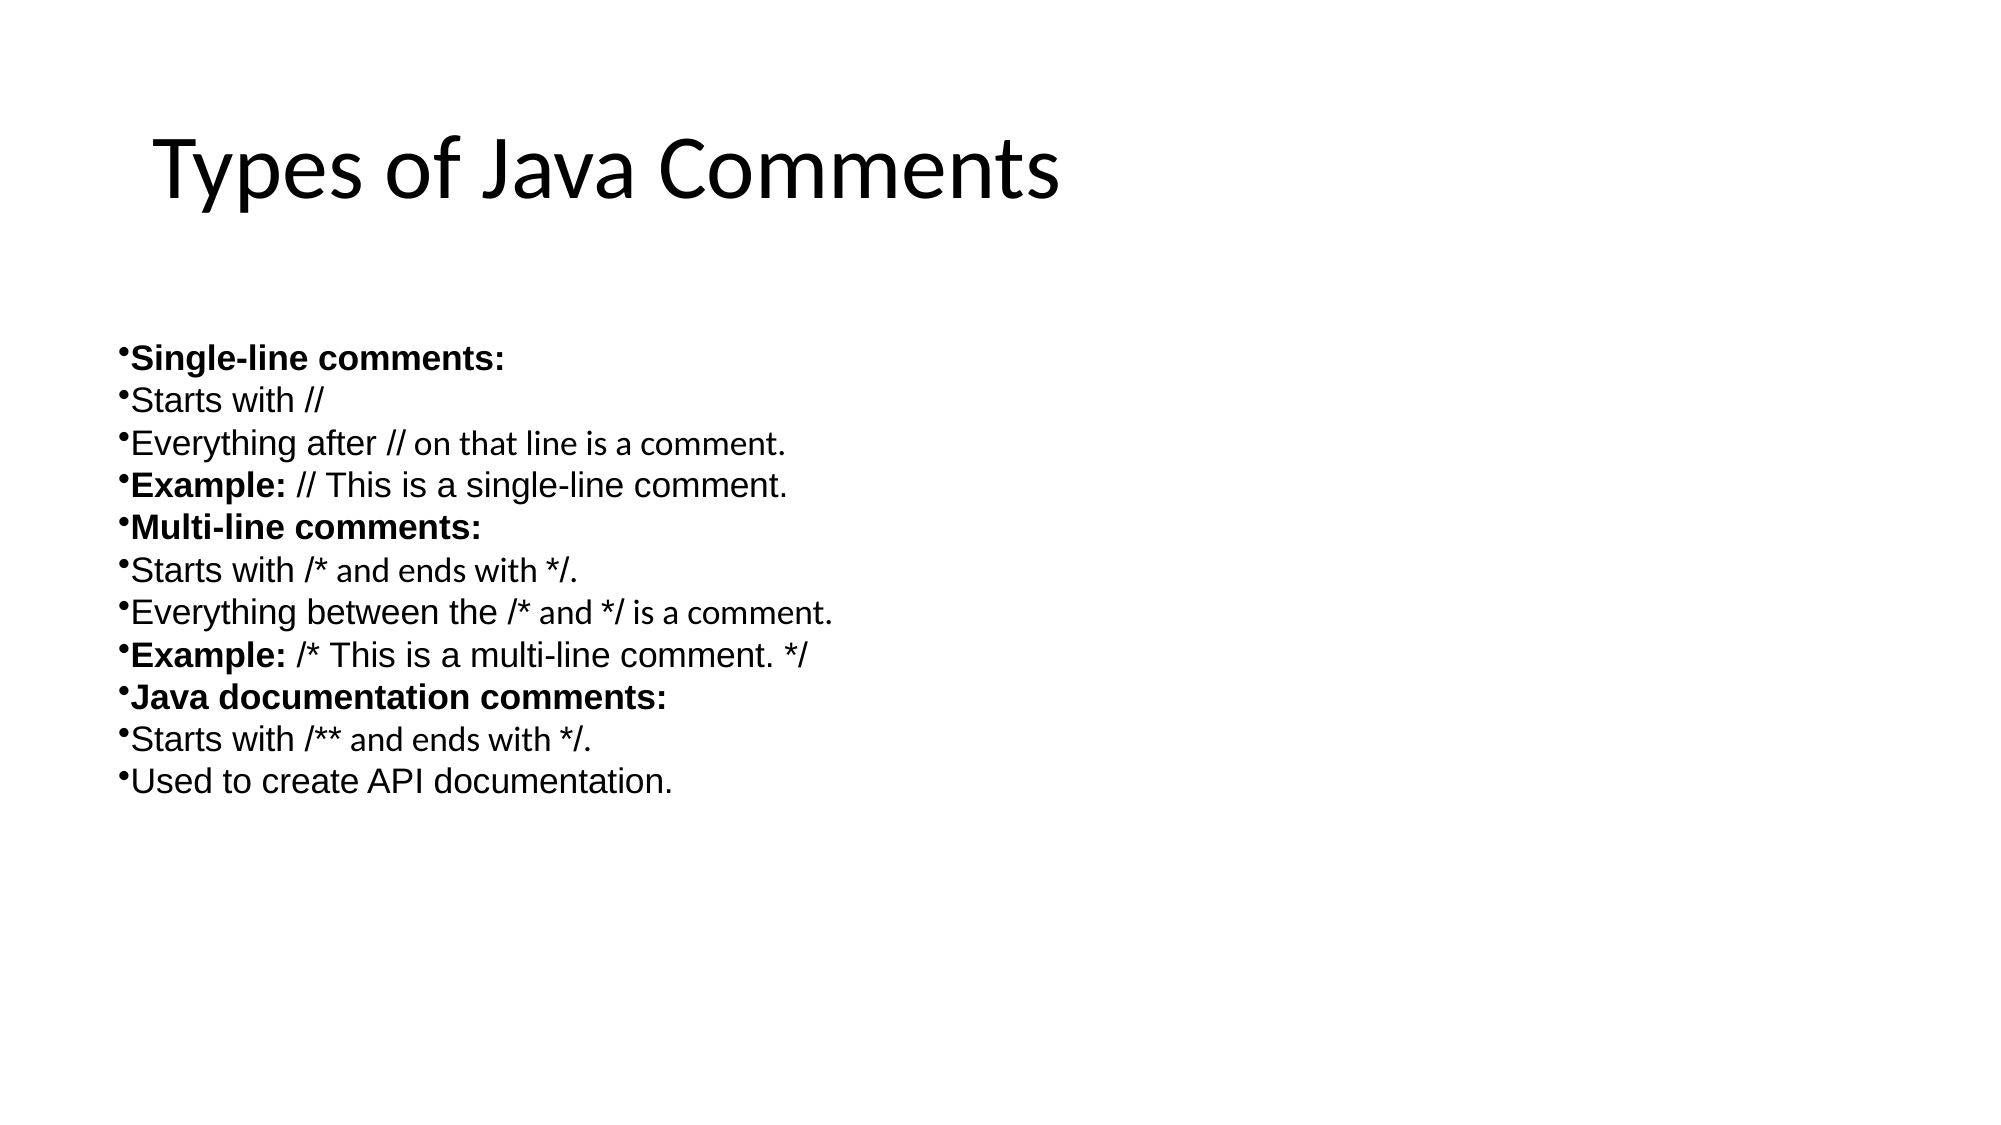

# Types of Java Comments
Single-line comments:
Starts with //
Everything after // on that line is a comment.
Example: // This is a single-line comment.
Multi-line comments:
Starts with /* and ends with */.
Everything between the /* and */ is a comment.
Example: /* This is a multi-line comment. */
Java documentation comments:
Starts with /** and ends with */.
Used to create API documentation.